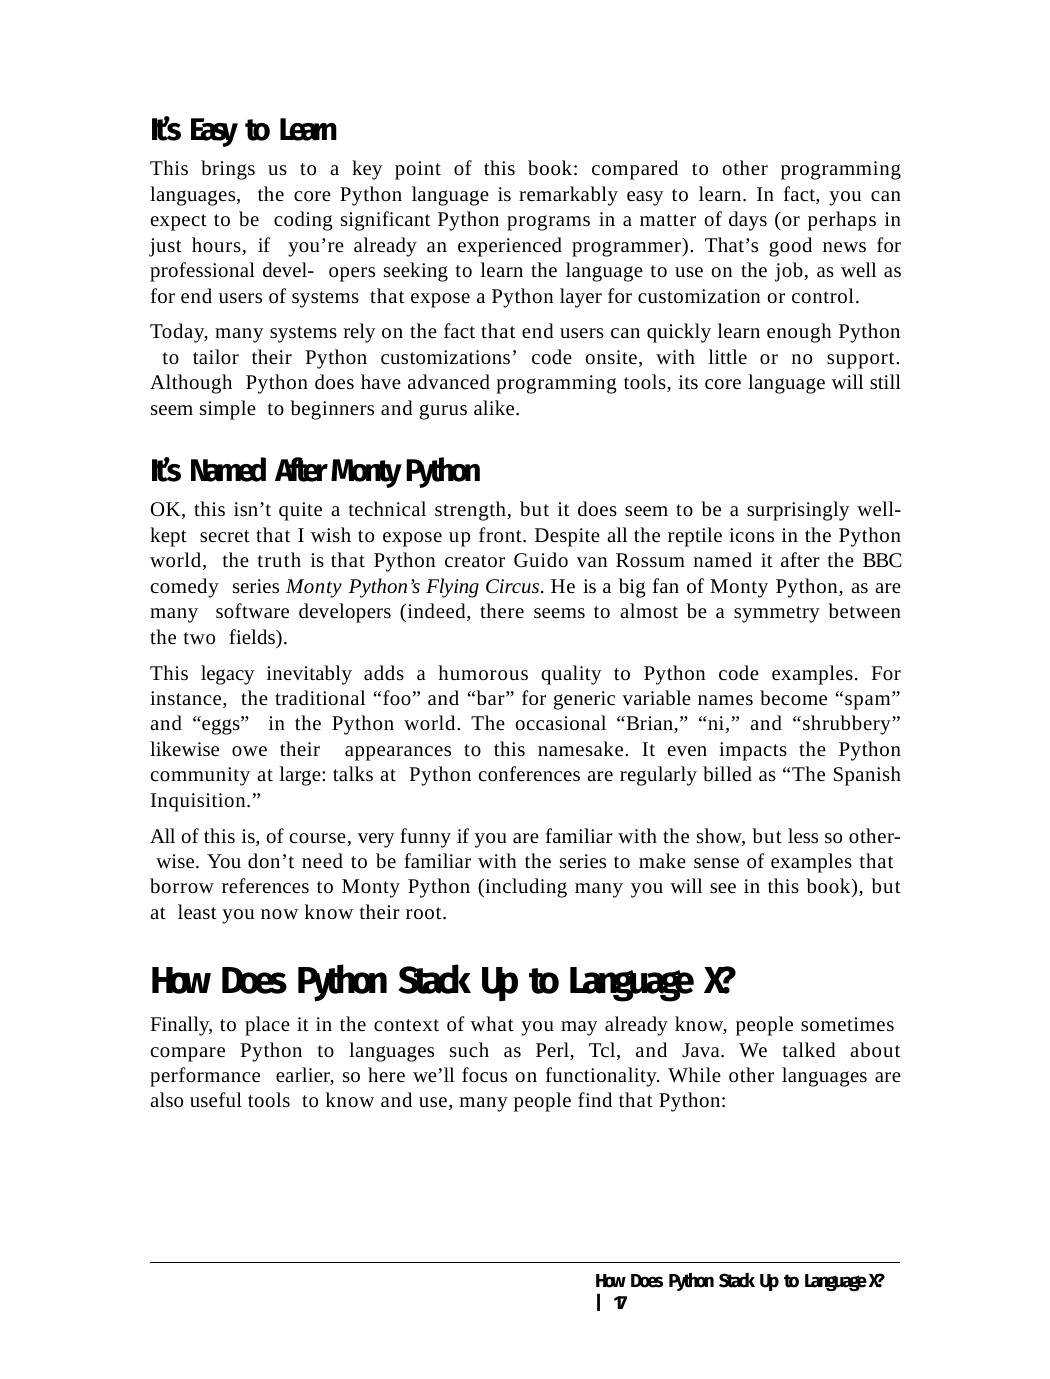

It’s Easy to Learn
This brings us to a key point of this book: compared to other programming languages,  the core Python language is remarkably easy to learn. In fact, you can expect to be  coding significant Python programs in a matter of days (or perhaps in just hours, if  you’re already an experienced programmer). That’s good news for professional devel-  opers seeking to learn the language to use on the job, as well as for end users of systems  that expose a Python layer for customization or control.
Today, many systems rely on the fact that end users can quickly learn enough Python  to tailor their Python customizations’ code onsite, with little or no support. Although  Python does have advanced programming tools, its core language will still seem simple  to beginners and gurus alike.

It’s Named After Monty Python
OK, this isn’t quite a technical strength, but it does seem to be a surprisingly well-kept  secret that I wish to expose up front. Despite all the reptile icons in the Python world,  the truth is that Python creator Guido van Rossum named it after the BBC comedy  series Monty Python’s Flying Circus. He is a big fan of Monty Python, as are many  software developers (indeed, there seems to almost be a symmetry between the two  fields).
This legacy inevitably adds a humorous quality to Python code examples. For instance,  the traditional “foo” and “bar” for generic variable names become “spam” and “eggs”  in the Python world. The occasional “Brian,” “ni,” and “shrubbery” likewise owe their  appearances to this namesake. It even impacts the Python community at large: talks at  Python conferences are regularly billed as “The Spanish Inquisition.”
All of this is, of course, very funny if you are familiar with the show, but less so other-  wise. You don’t need to be familiar with the series to make sense of examples that  borrow references to Monty Python (including many you will see in this book), but at  least you now know their root.

How Does Python Stack Up to Language X?
Finally, to place it in the context of what you may already know, people sometimes  compare Python to languages such as Perl, Tcl, and Java. We talked about performance  earlier, so here we’ll focus on functionality. While other languages are also useful tools  to know and use, many people find that Python:

How Does Python Stack Up to Language X?  | 17